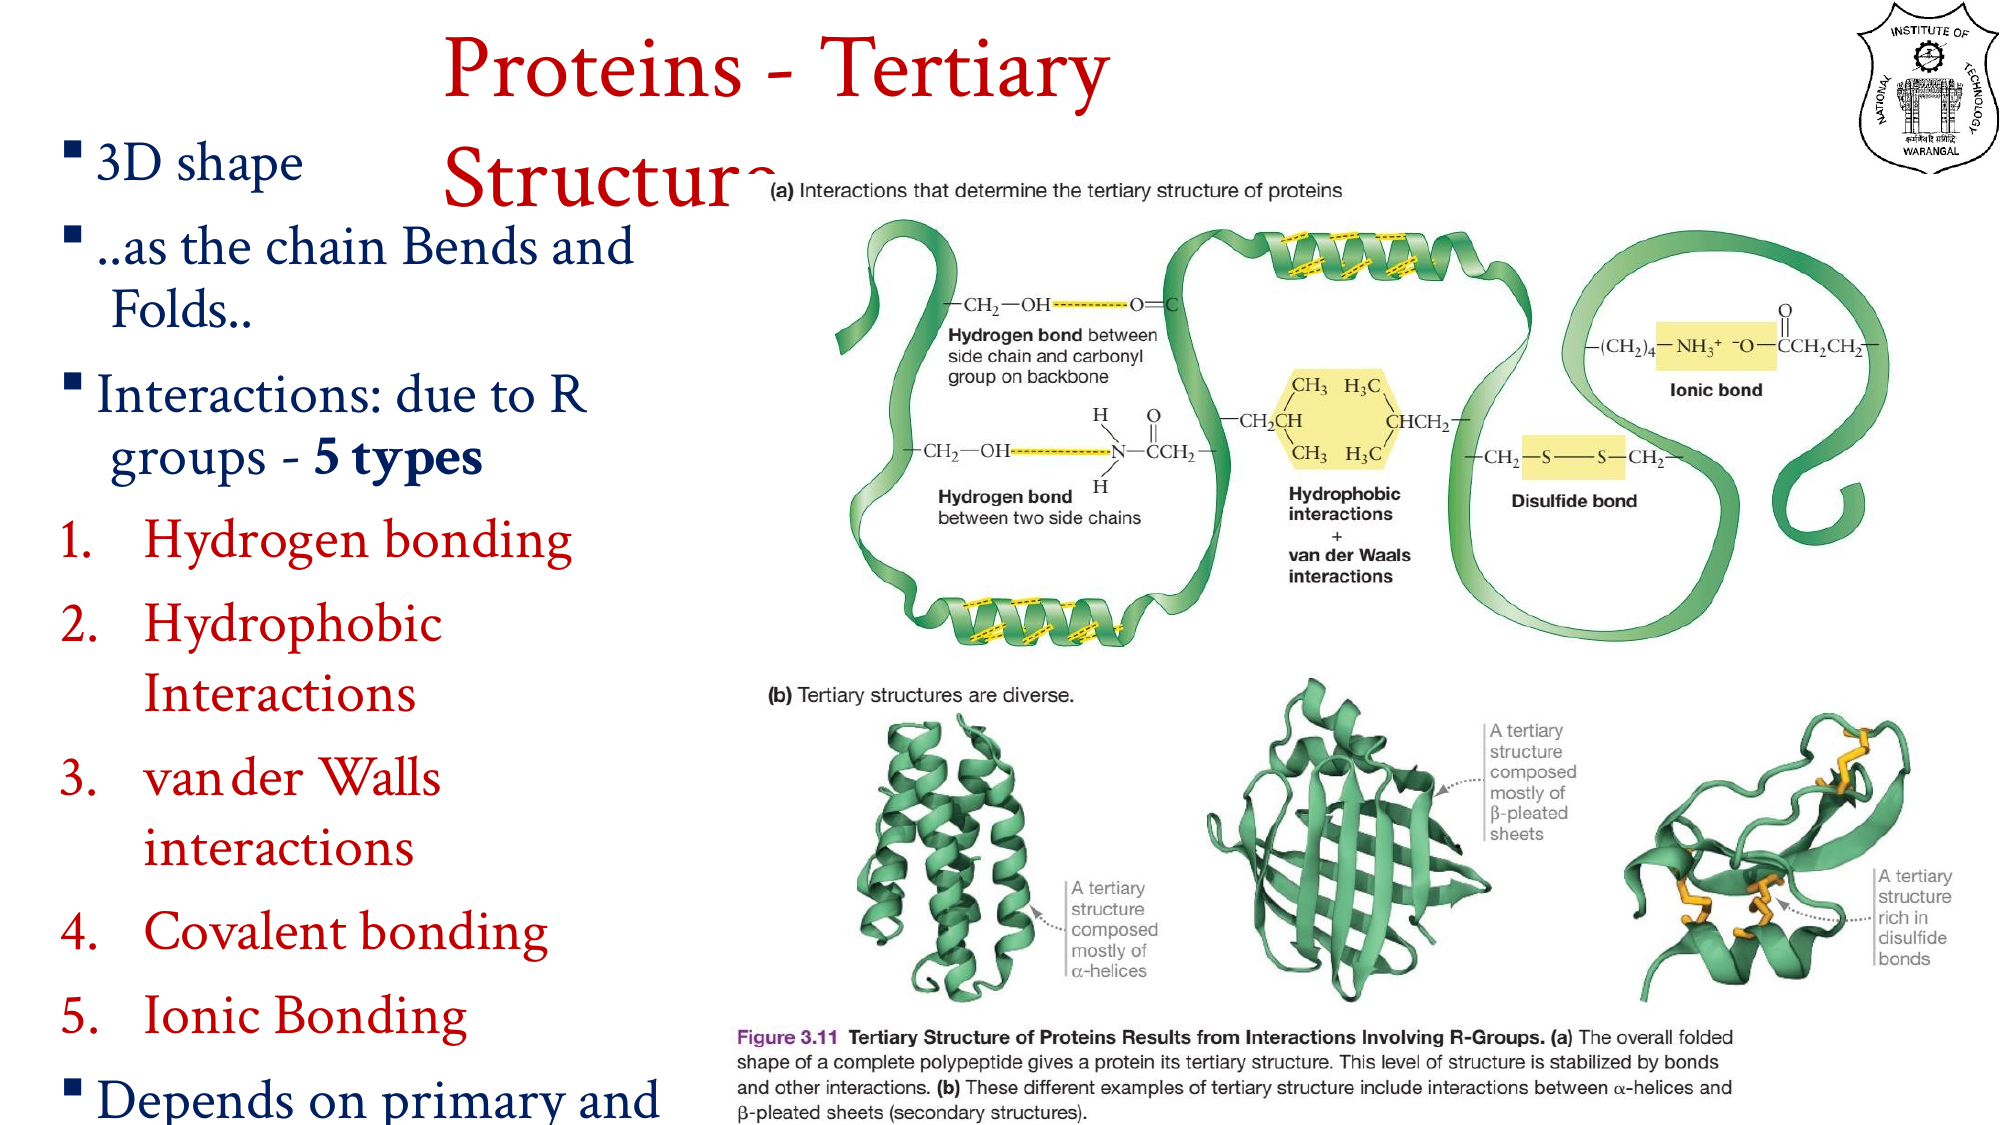

# Proteins - Tertiary Structure
3D shape
..as the chain Bends and  Folds..
Interactions: due to R  groups - 5 types
Hydrogen bonding
Hydrophobic Interactions
van	der Walls interactions
Covalent bonding
Ionic Bonding
Depends on primary and  secondary structures